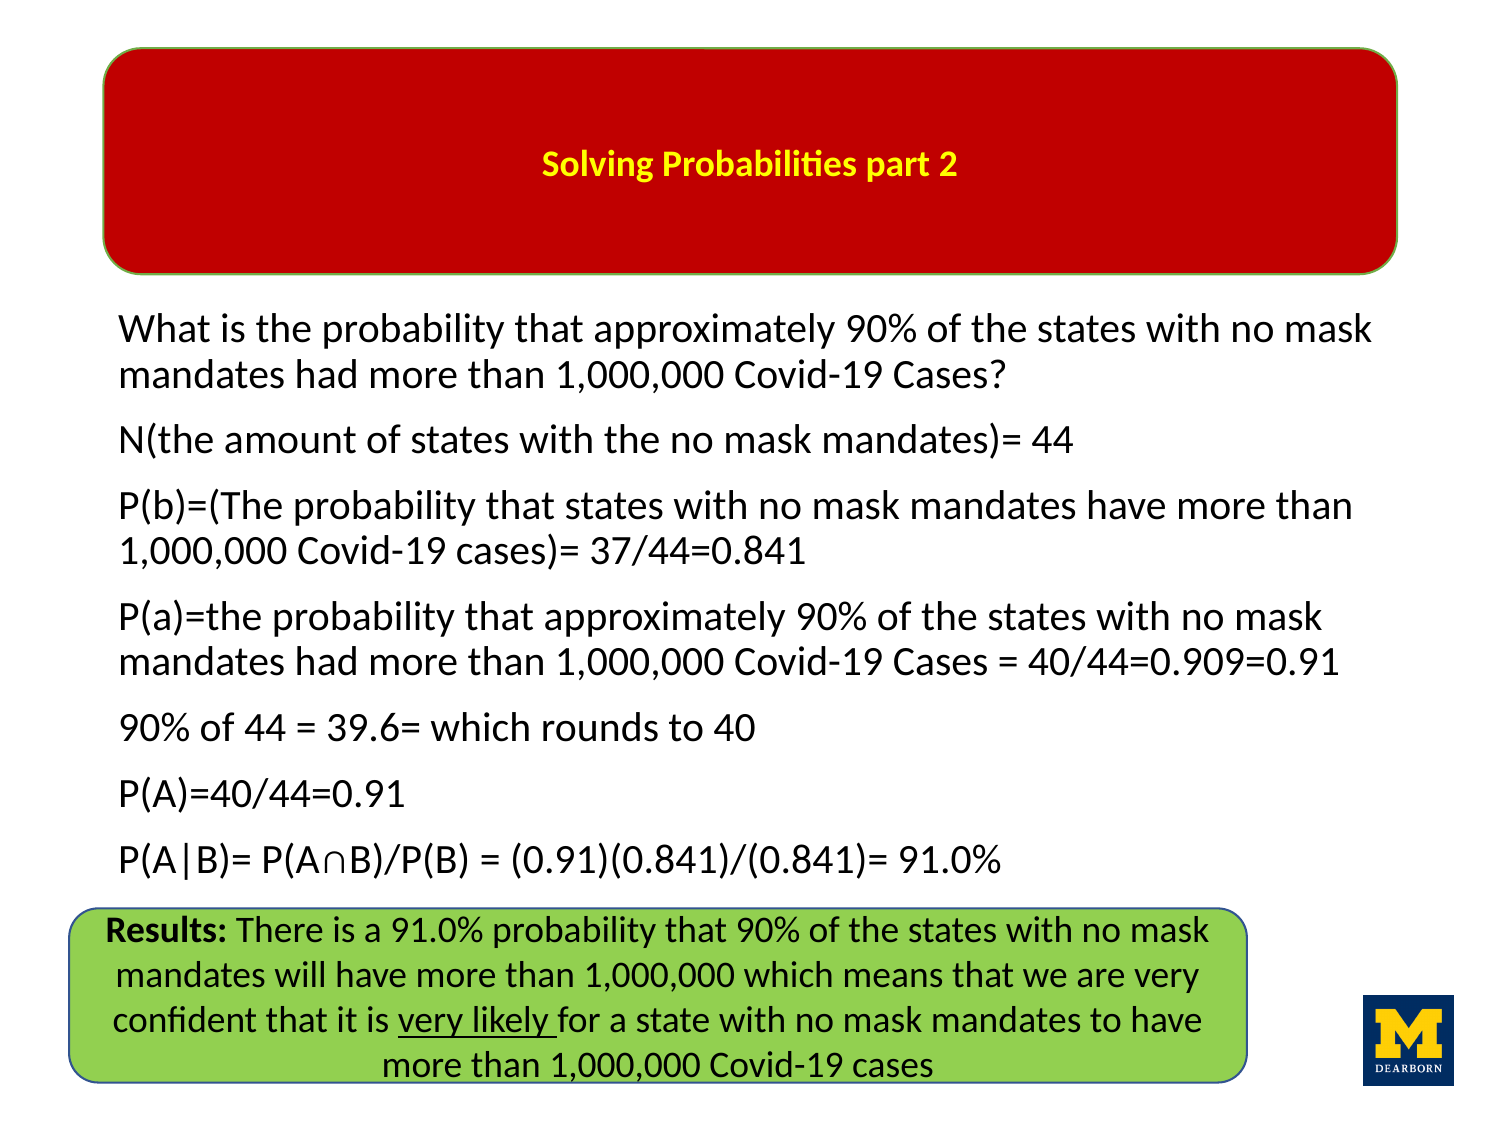

Solving Probabilities part 2
What is the probability that approximately 90% of the states with no mask mandates had more than 1,000,000 Covid-19 Cases?
N(the amount of states with the no mask mandates)= 44
P(b)=(The probability that states with no mask mandates have more than 1,000,000 Covid-19 cases)= 37/44=0.841
P(a)=the probability that approximately 90% of the states with no mask mandates had more than 1,000,000 Covid-19 Cases = 40/44=0.909=0.91
90% of 44 = 39.6= which rounds to 40
P(A)=40/44=0.91
P(A|B)= P(A∩B)/P(B) = (0.91)(0.841)/(0.841)= 91.0%

Results: There is a 91.0% probability that 90% of the states with no mask mandates will have more than 1,000,000 which means that we are very confident that it is very likely for a state with no mask mandates to have more than 1,000,000 Covid-19 cases